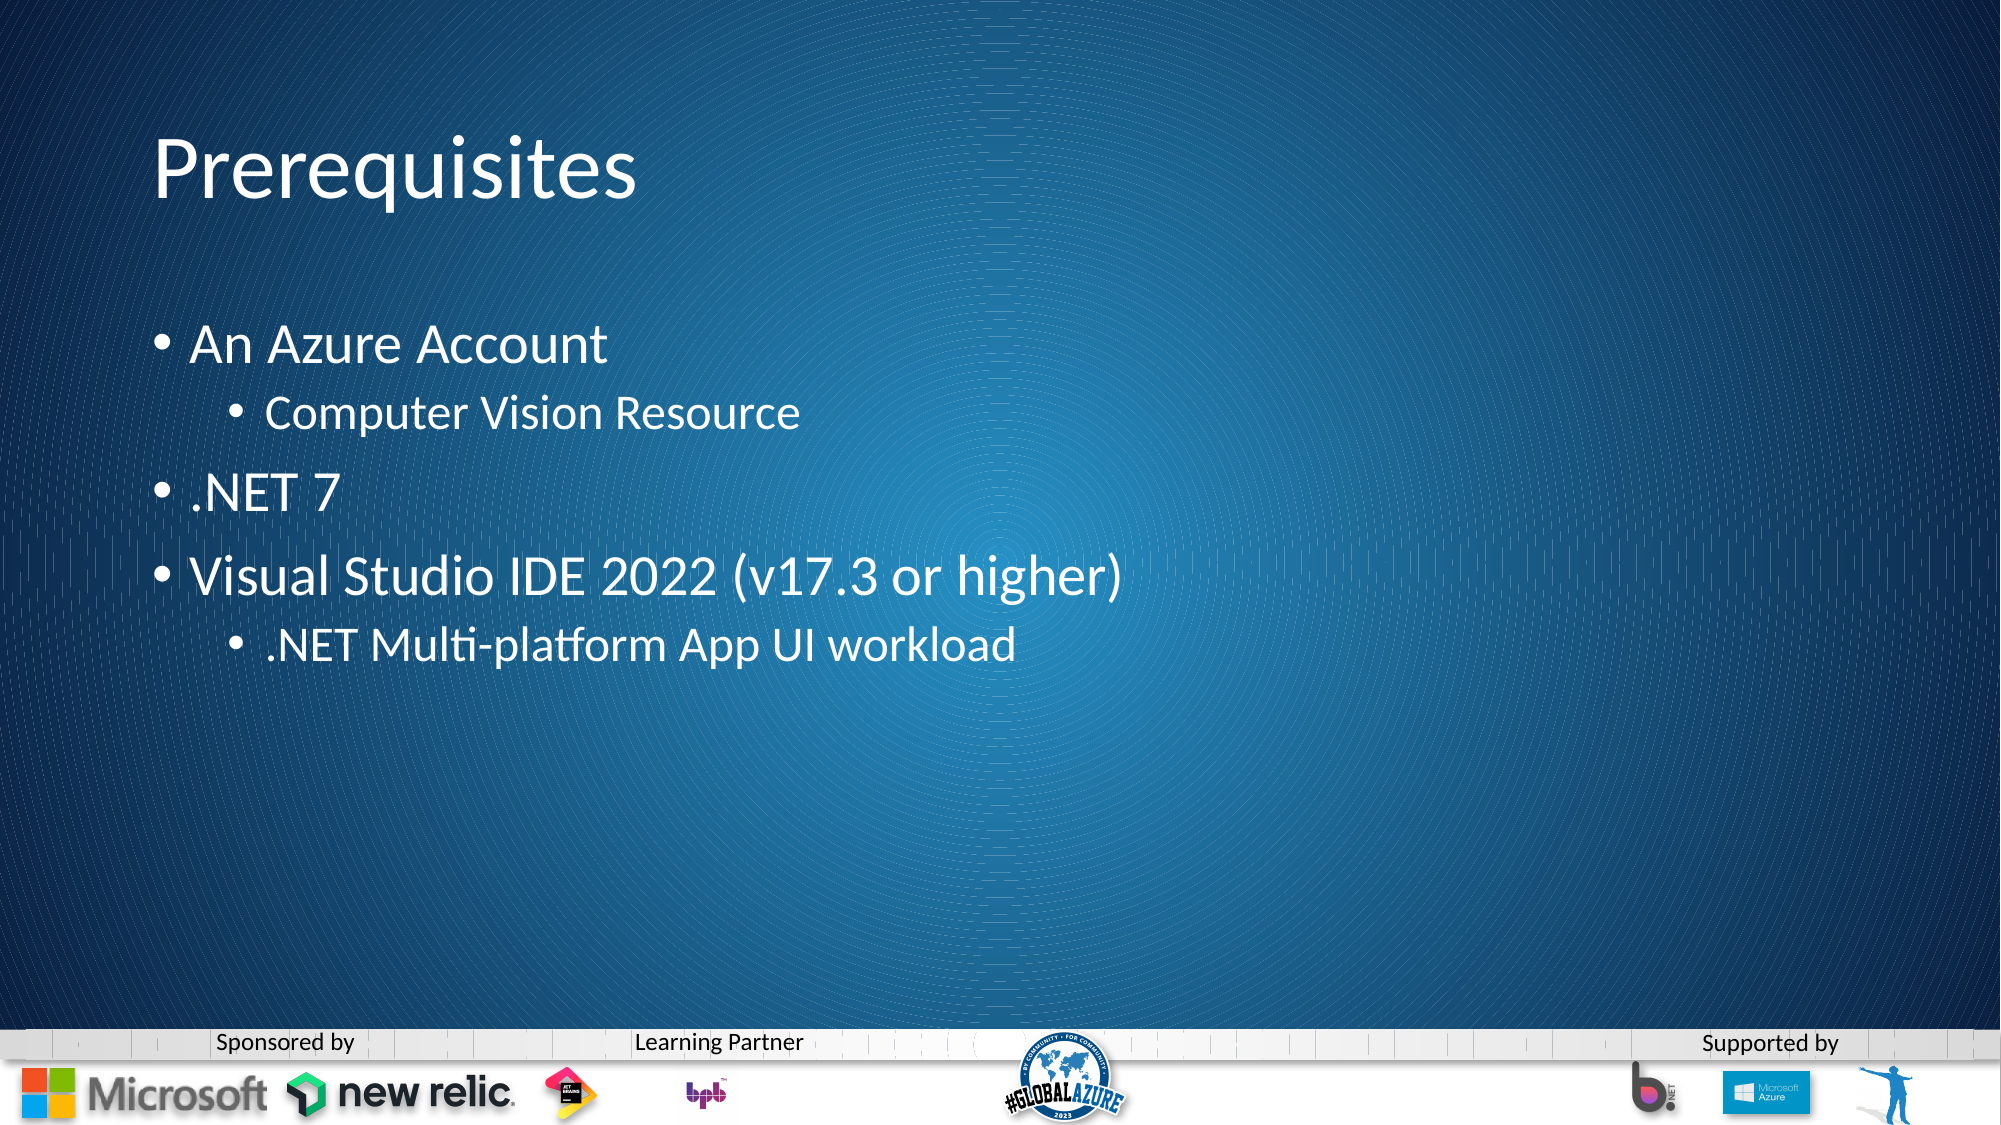

# Prerequisites
An Azure Account
Computer Vision Resource
.NET 7
Visual Studio IDE 2022 (v17.3 or higher)
.NET Multi-platform App UI workload